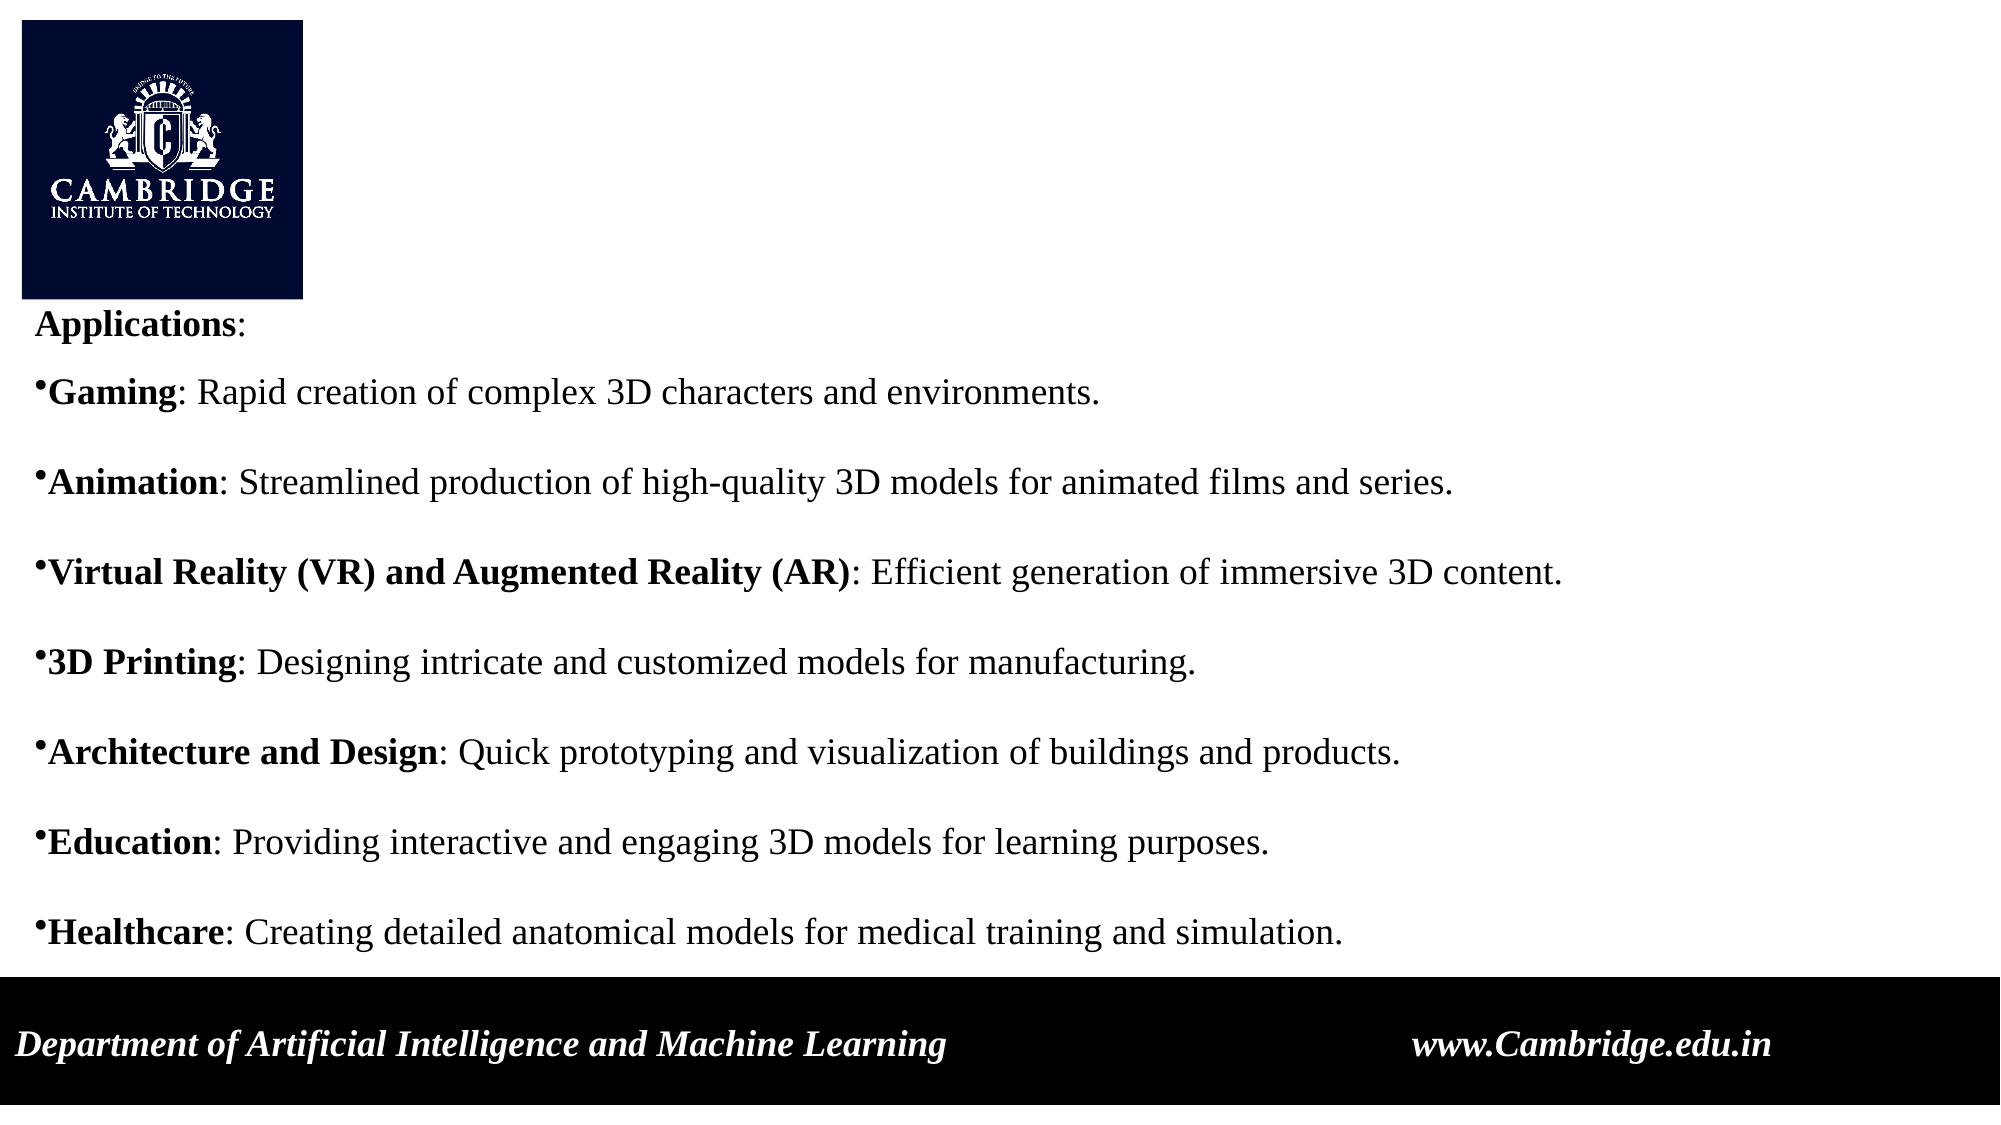

Applications:

Gaming: Rapid creation of complex 3D characters and environments.

Animation: Streamlined production of high-quality 3D models for animated films and series.

Virtual Reality (VR) and Augmented Reality (AR): Efficient generation of immersive 3D content.

3D Printing: Designing intricate and customized models for manufacturing.

Architecture and Design: Quick prototyping and visualization of buildings and products.

Education: Providing interactive and engaging 3D models for learning purposes.

Healthcare: Creating detailed anatomical models for medical training and simulation.

Department of Artificial Intelligence and Machine Learning                                                 www.Cambridge.edu.in